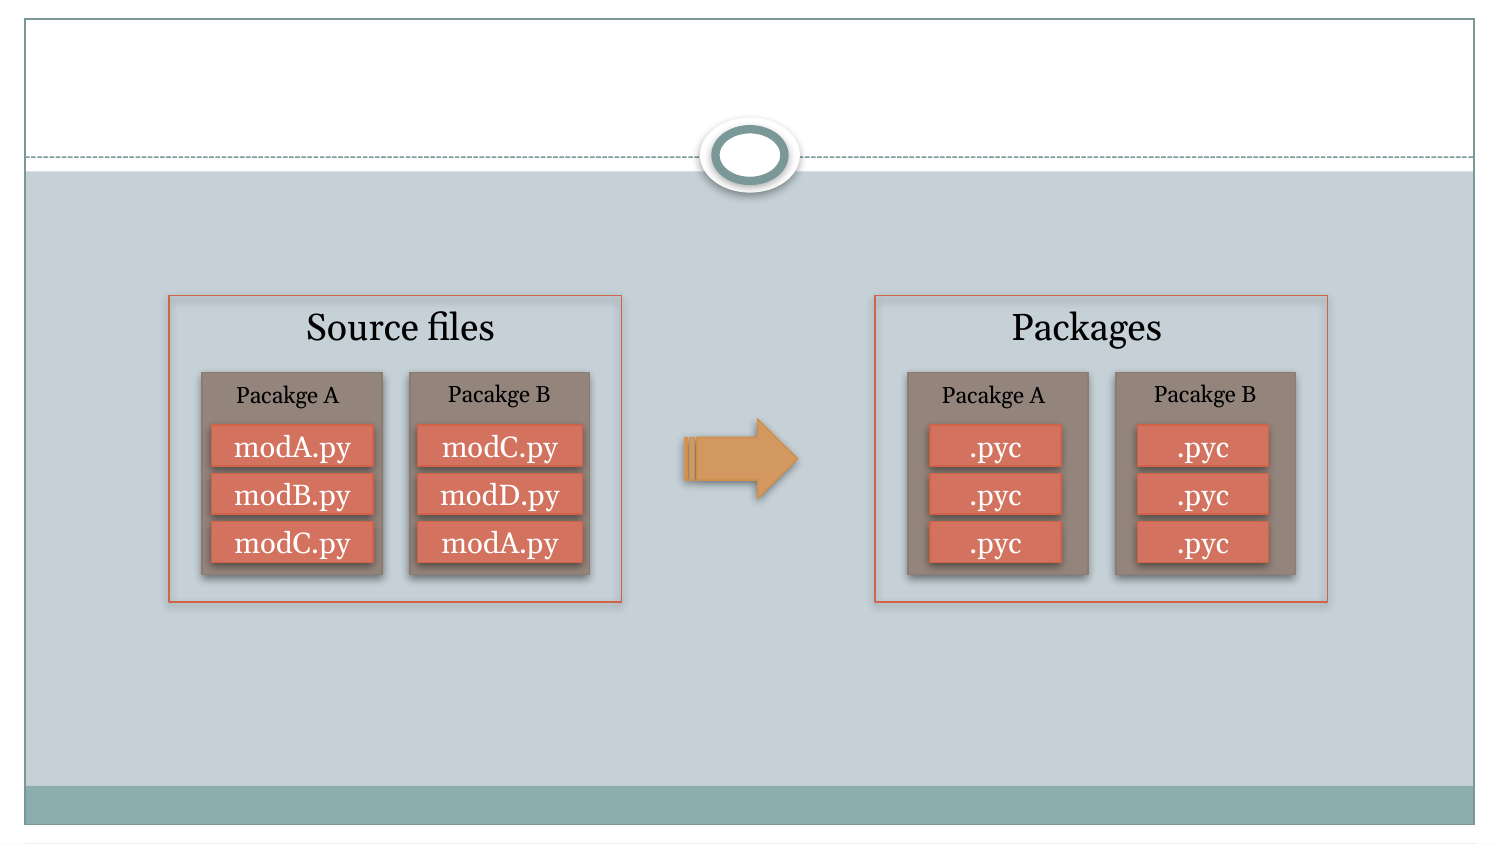

#

Source files

Packages

Pacakge B

Pacakge B
Pacakge A
Pacakge A

modA.py
modC.py
.pyc
.pyc
modB.py
modD.py
.pyc
.pyc
modC.py
modA.py
.pyc
.pyc